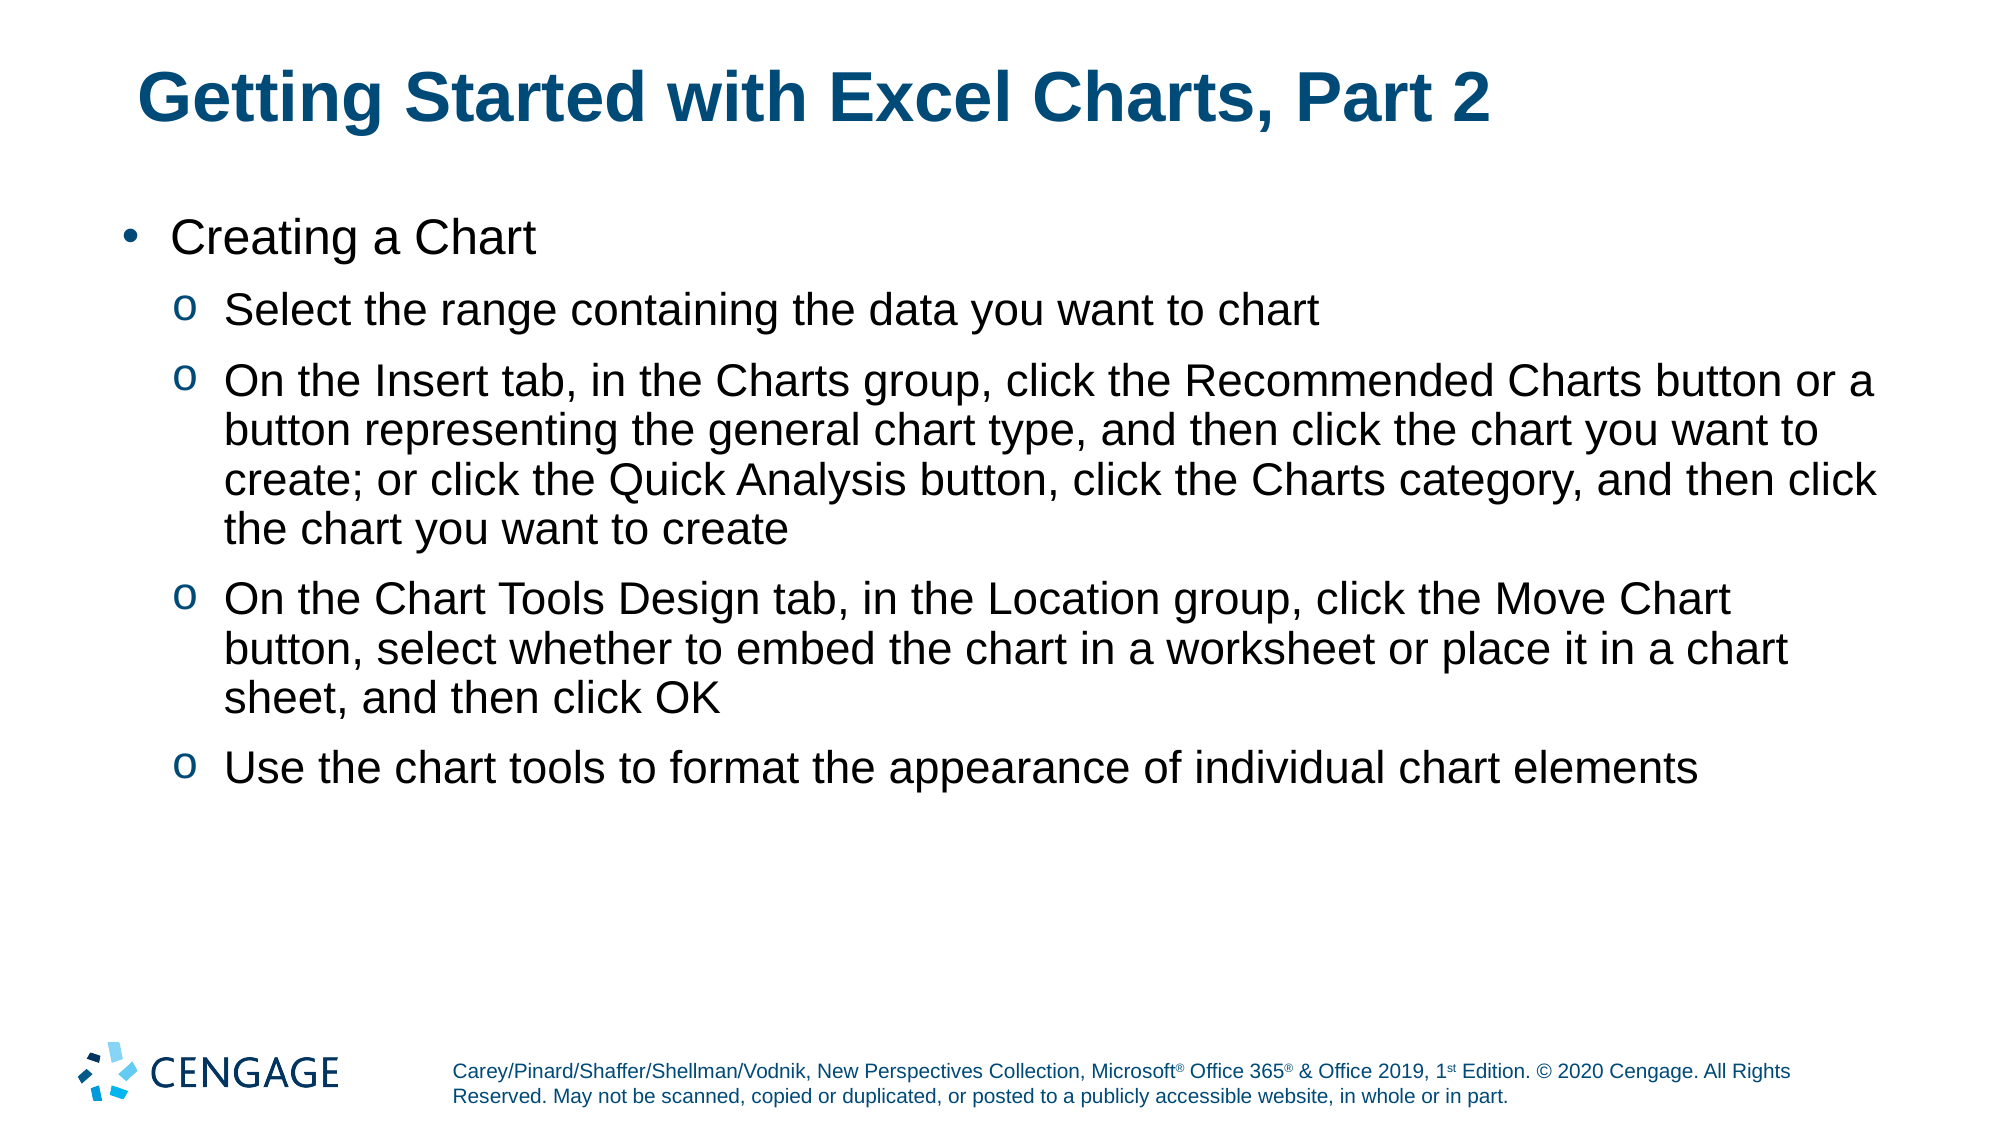

# Getting Started with Excel Charts, Part 2
Creating a Chart
Select the range containing the data you want to chart
On the Insert tab, in the Charts group, click the Recommended Charts button or a button representing the general chart type, and then click the chart you want to create; or click the Quick Analysis button, click the Charts category, and then click the chart you want to create
On the Chart Tools Design tab, in the Location group, click the Move Chart button, select whether to embed the chart in a worksheet or place it in a chart sheet, and then click OK
Use the chart tools to format the appearance of individual chart elements